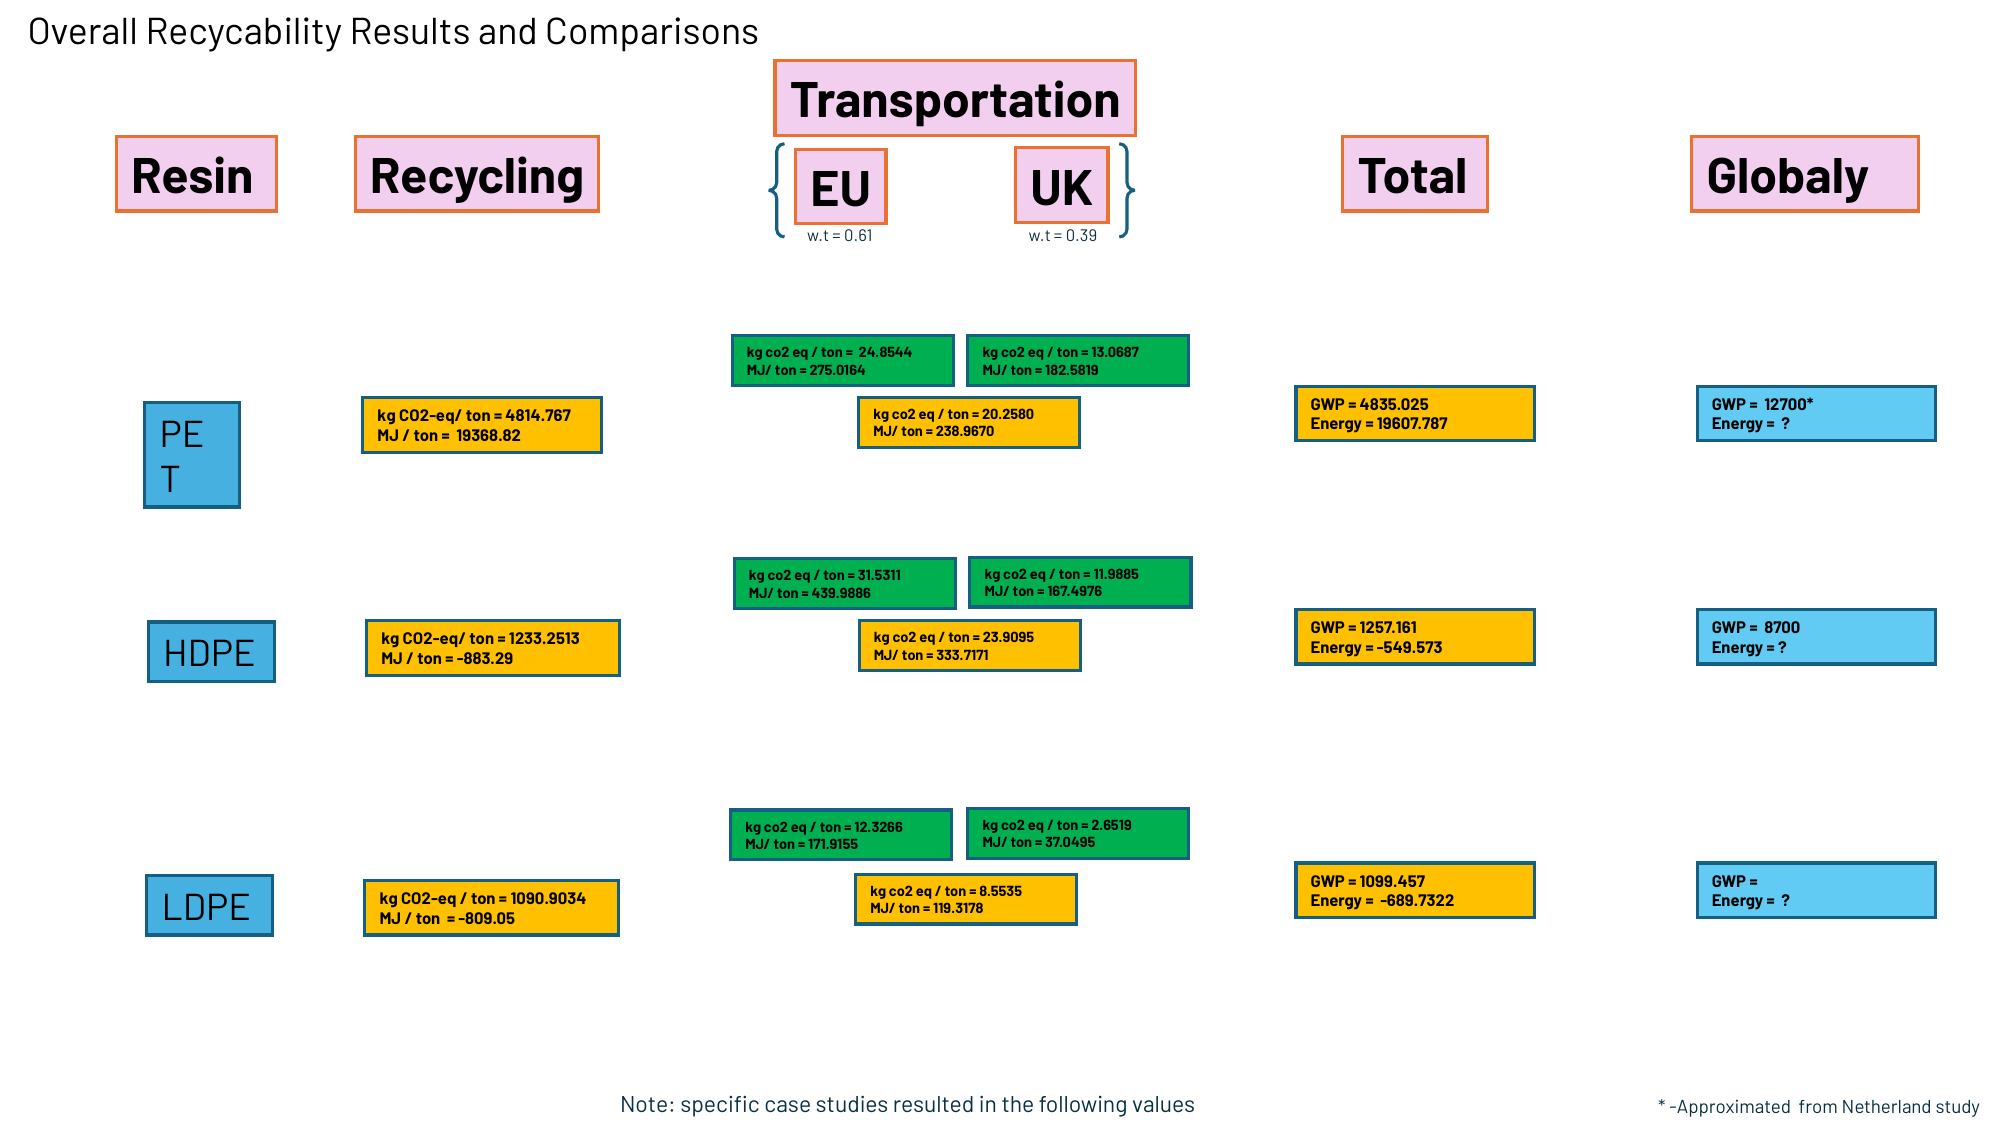

Overall Recycability Results and Comparisons
Transportation
Resin
Total
Globaly
Recycling

UK
EU
w.t = 0.61
w.t = 0.39
kg co2 eq / ton = 13.0687
MJ/ ton = 182.5819
kg co2 eq / ton =  24.8544
MJ/ ton = 275.0164
GWP = 4835.025
Energy = 19607.787
GWP =  12700*
Energy =  ?
kg CO2-eq/ ton = 4814.767
MJ / ton =  19368.82
kg co2 eq / ton = 20.2580
MJ/ ton = 238.9670
PET
kg co2 eq / ton = 11.9885
MJ/ ton = 167.4976
kg co2 eq / ton = 31.5311
MJ/ ton = 439.9886
GWP = 1257.161
Energy = -549.573
GWP =  8700
Energy = ?
kg co2 eq / ton = 23.9095
MJ/ ton = 333.7171
kg CO2-eq/ ton = 1233.2513
MJ / ton = -883.29
HDPE
kg co2 eq / ton = 2.6519
MJ/ ton = 37.0495
kg co2 eq / ton = 12.3266
MJ/ ton = 171.9155
GWP = 1099.457
Energy =  -689.7322
GWP =
Energy =  ?
kg co2 eq / ton = 8.5535
MJ/ ton = 119.3178
LDPE
kg CO2-eq / ton = 1090.9034
MJ / ton  = -809.05
Note: specific case studies resulted in the following values
* -Approximated  from Netherland study